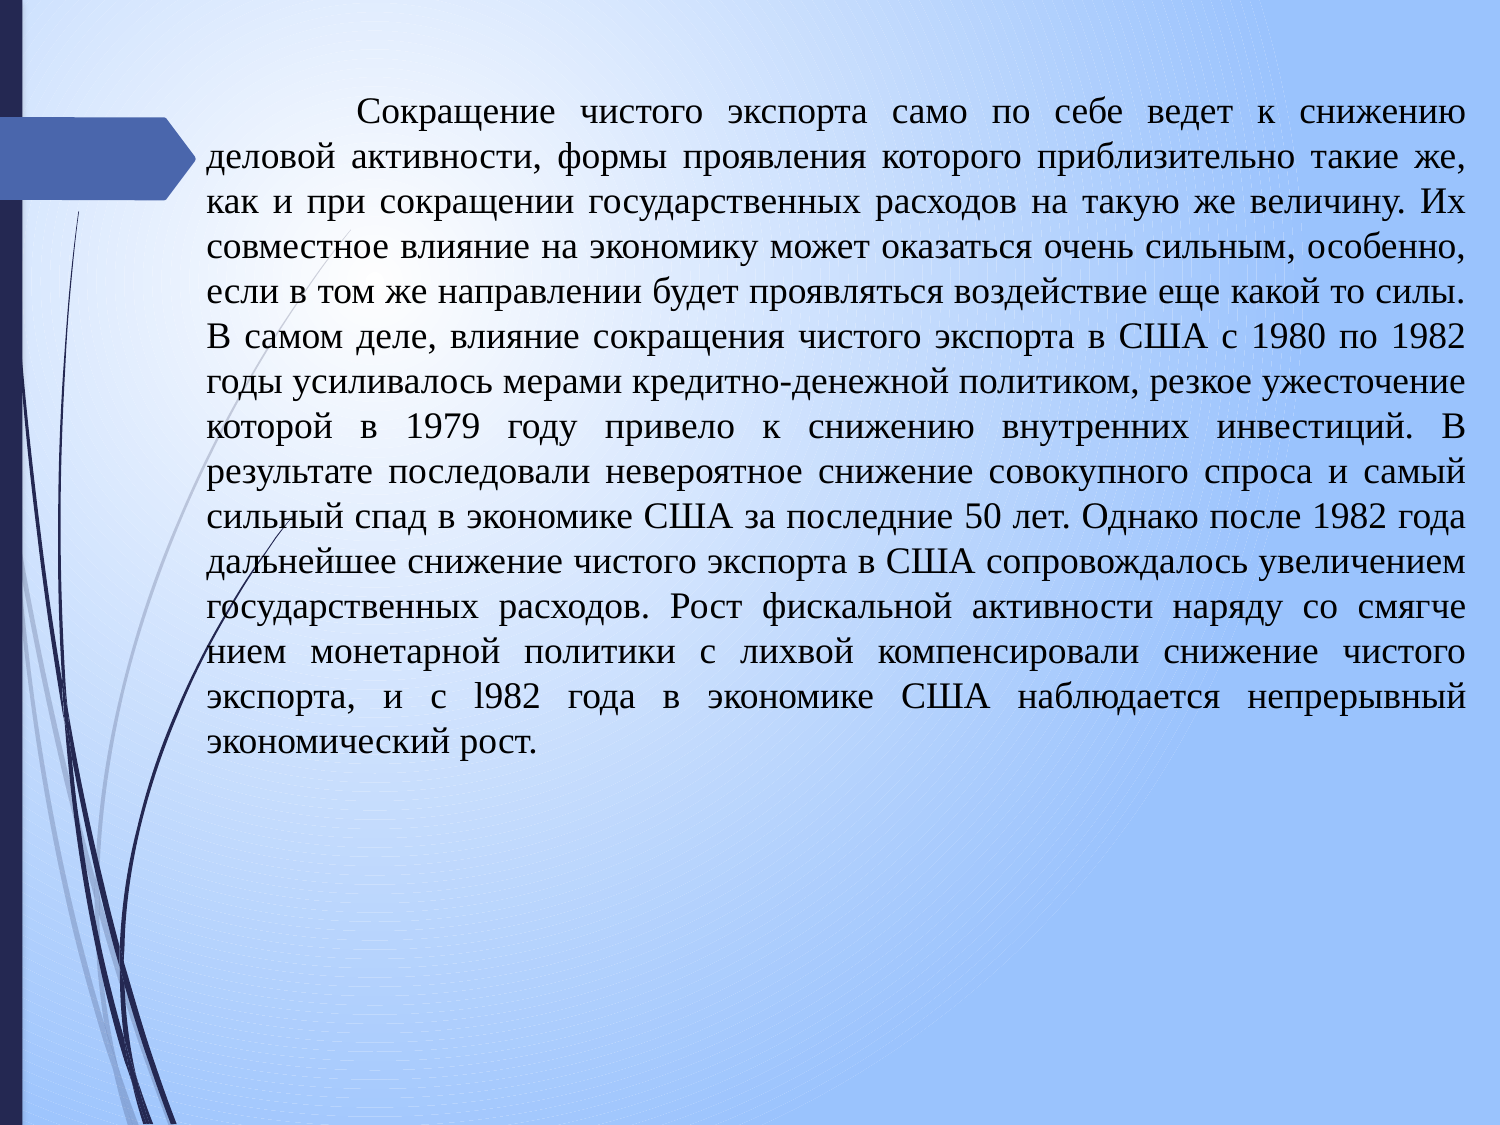

Сокращение чистого экспорта само по себе ведет к снижению деловой активности, формы проявления которого приблизительно такие же, как и при сокращении государственных расходов на такую же величину. Их совместное влияние на экономику может оказаться очень сильным, особенно, если в том же направлении будет проявляться воздействие еще какой то силы. В самом деле, влияние сокращения чистого экспорта в США с 1980 по 1982 годы усиливалось мерами кредитно-денежной политиком, резкое ужесточение которой в 1979 году привело к снижению внутренних инвестиций. В результате последовали невероятное снижение совокупного спроса и самый сильный спад в экономике США за последние 50 лет. Однако после 1982 года дальнейшее снижение чистого экспорта в США сопровождалось увеличением государствен­ных расходов. Рост фискальной активности наряду со смягче­нием монетарной политики с лихвой компенсировали снижение чистого экспорта, и c l982 года в экономике США наблюдается непрерывный экономический рост.